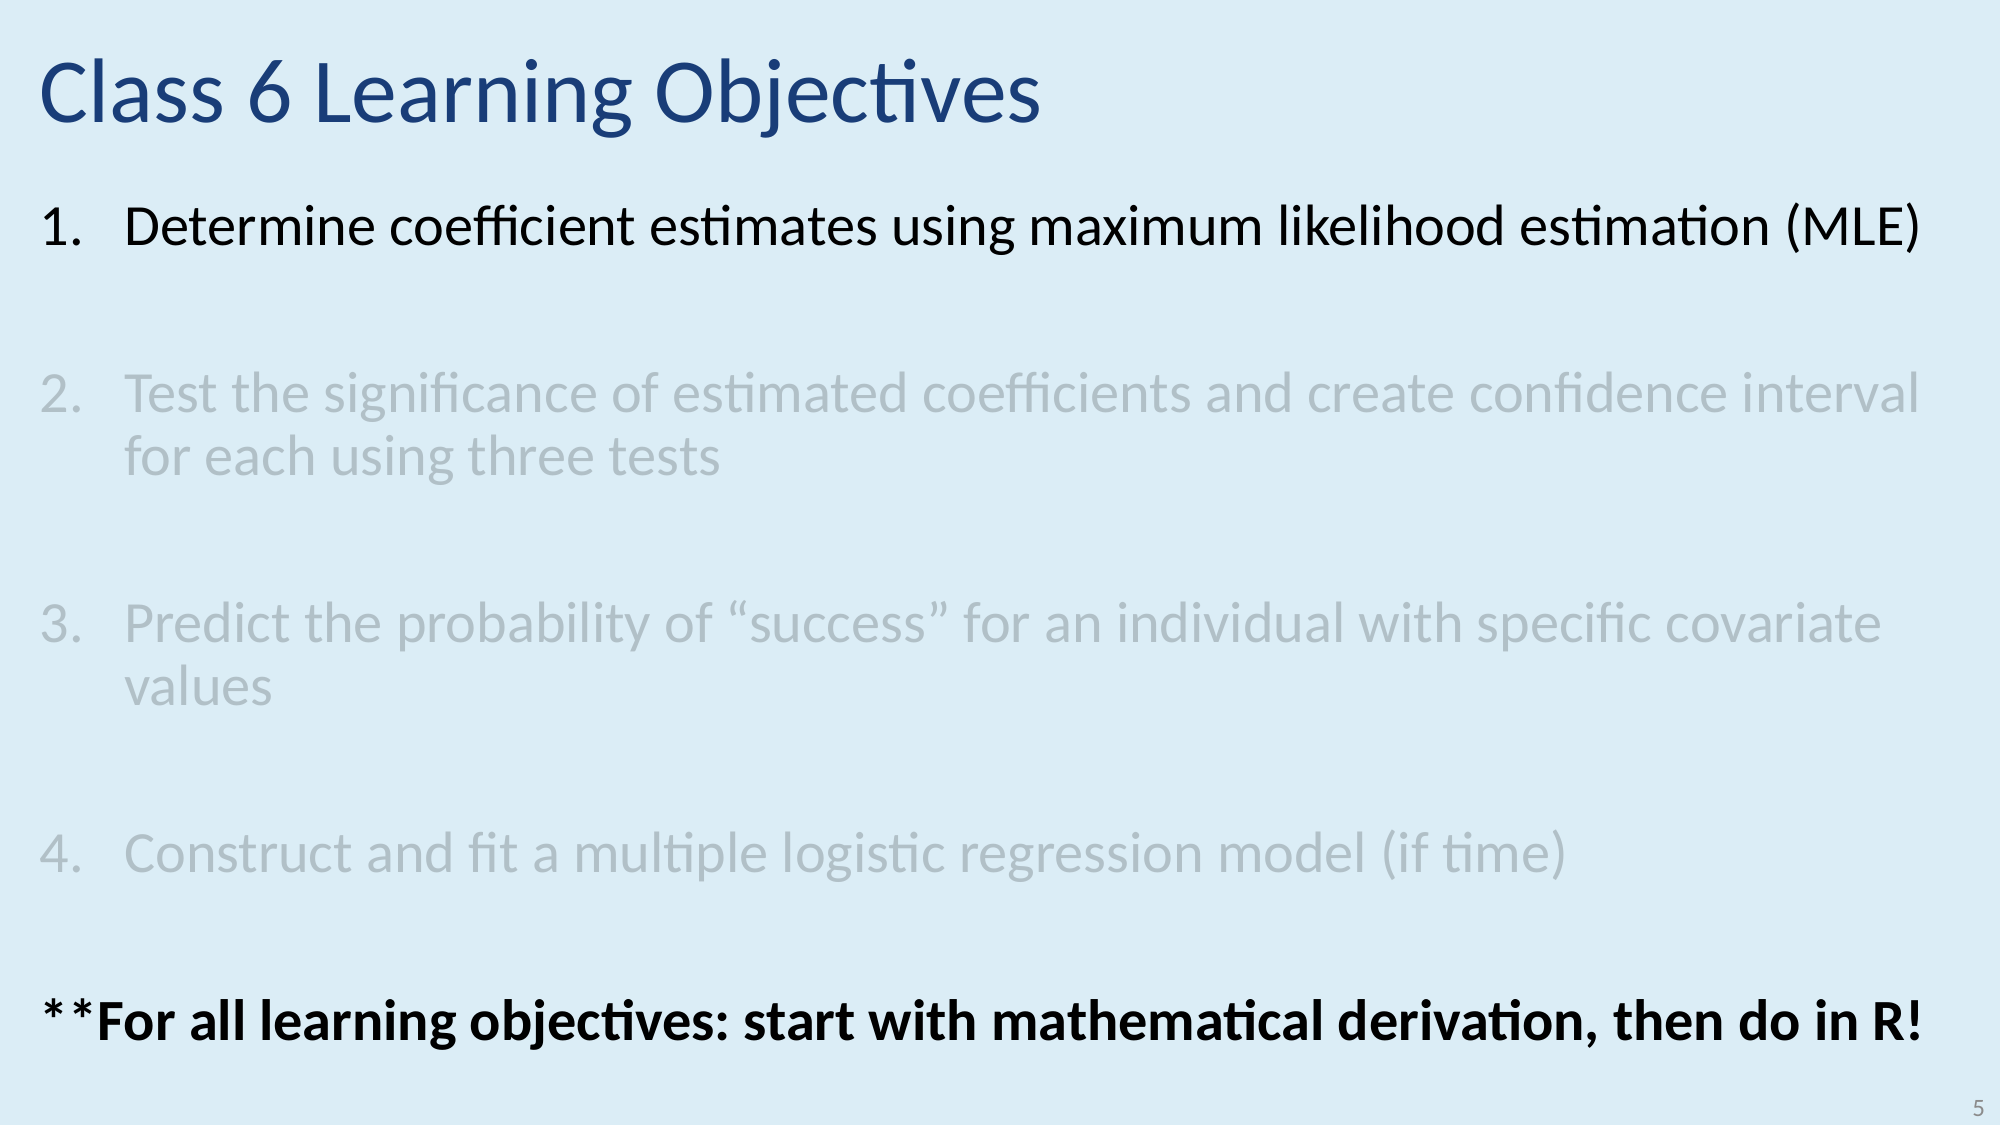

# Class 6 Learning Objectives
Determine coefficient estimates using maximum likelihood estimation (MLE)

Test the significance of estimated coefficients and create confidence interval for each using three tests

Predict the probability of “success” for an individual with specific covariate values

Construct and fit a multiple logistic regression model (if time)

**For all learning objectives: start with mathematical derivation, then do in R!

5